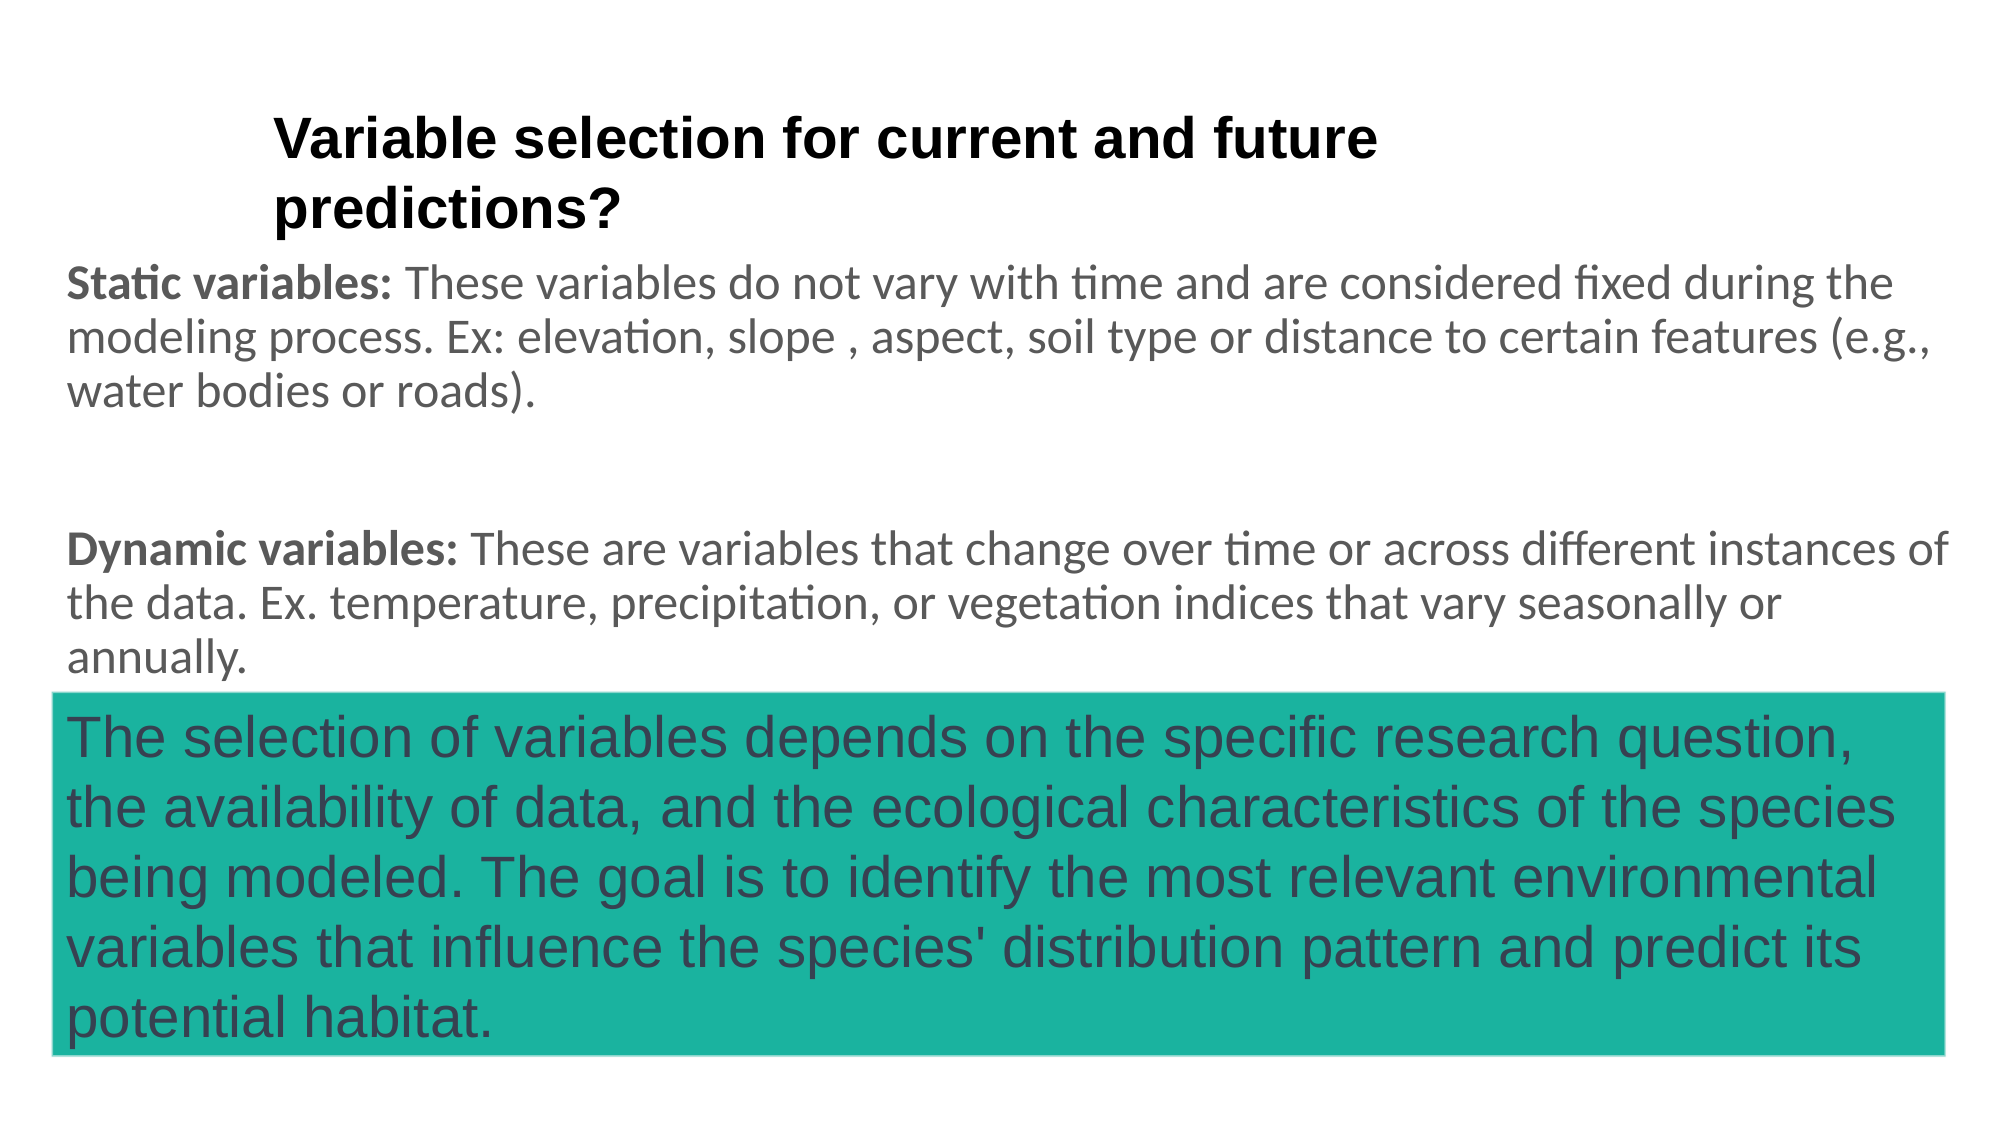

Variable selection for current and future predictions?
Static variables: These variables do not vary with time and are considered fixed during the modeling process. Ex: elevation, slope , aspect, soil type or distance to certain features (e.g., water bodies or roads).

Dynamic variables: These are variables that change over time or across different instances of the data. Ex. temperature, precipitation, or vegetation indices that vary seasonally or annually.

The selection of variables depends on the specific research question, the availability of data, and the ecological characteristics of the species being modeled. The goal is to identify the most relevant environmental variables that influence the species' distribution pattern and predict its potential habitat.